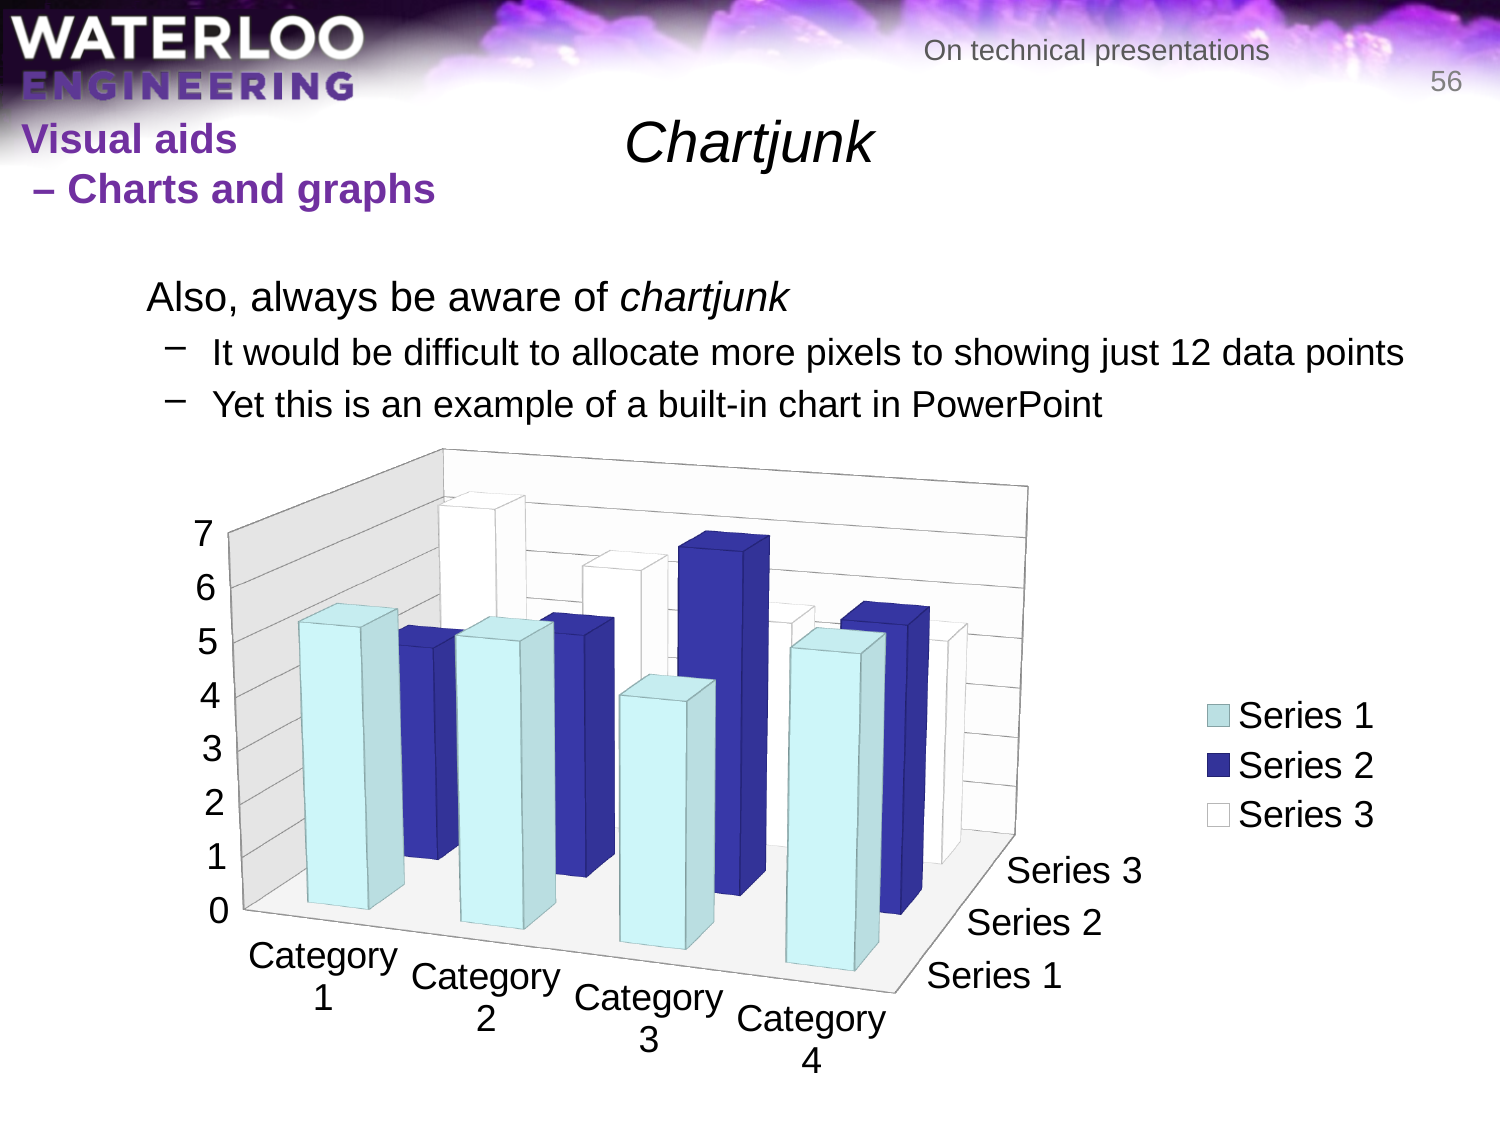

# Chartjunk
56
Visual aids
 – Charts and graphs
	Also, always be aware of chartjunk
It would be difficult to allocate more pixels to showing just 12 data points
Yet this is an example of a built-in chart in PowerPoint

[unsupported chart]